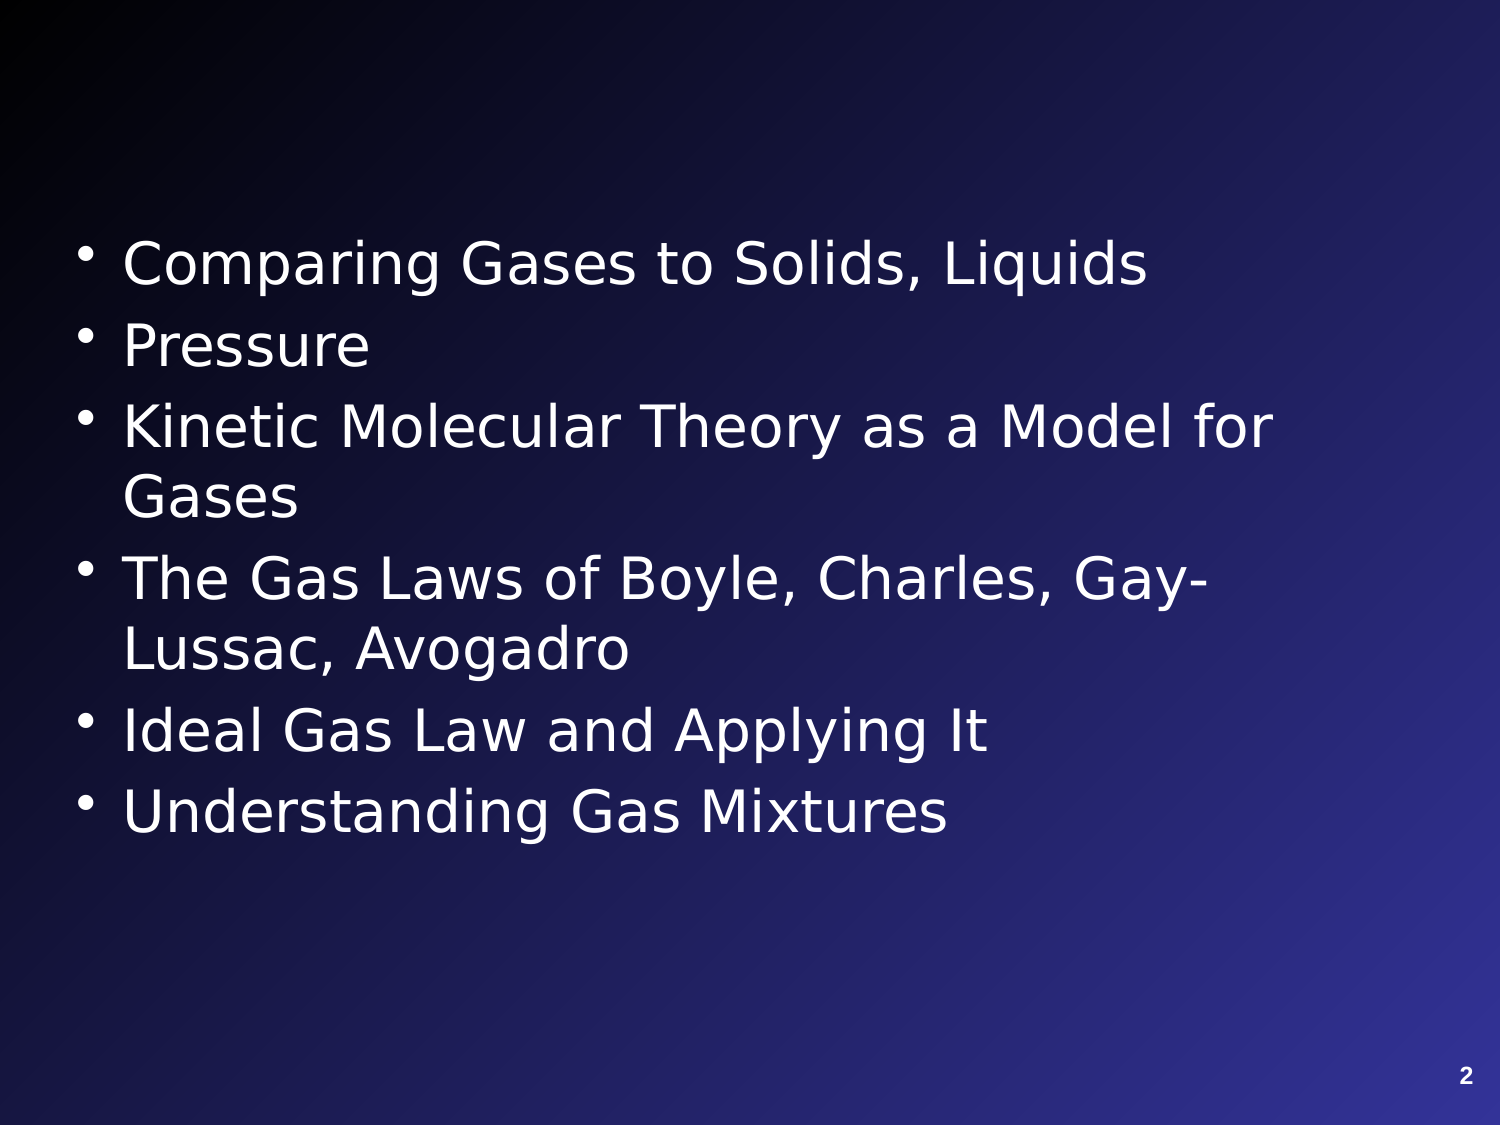

#
Comparing Gases to Solids, Liquids
Pressure
Kinetic Molecular Theory as a Model for Gases
The Gas Laws of Boyle, Charles, Gay-Lussac, Avogadro
Ideal Gas Law and Applying It
Understanding Gas Mixtures

2